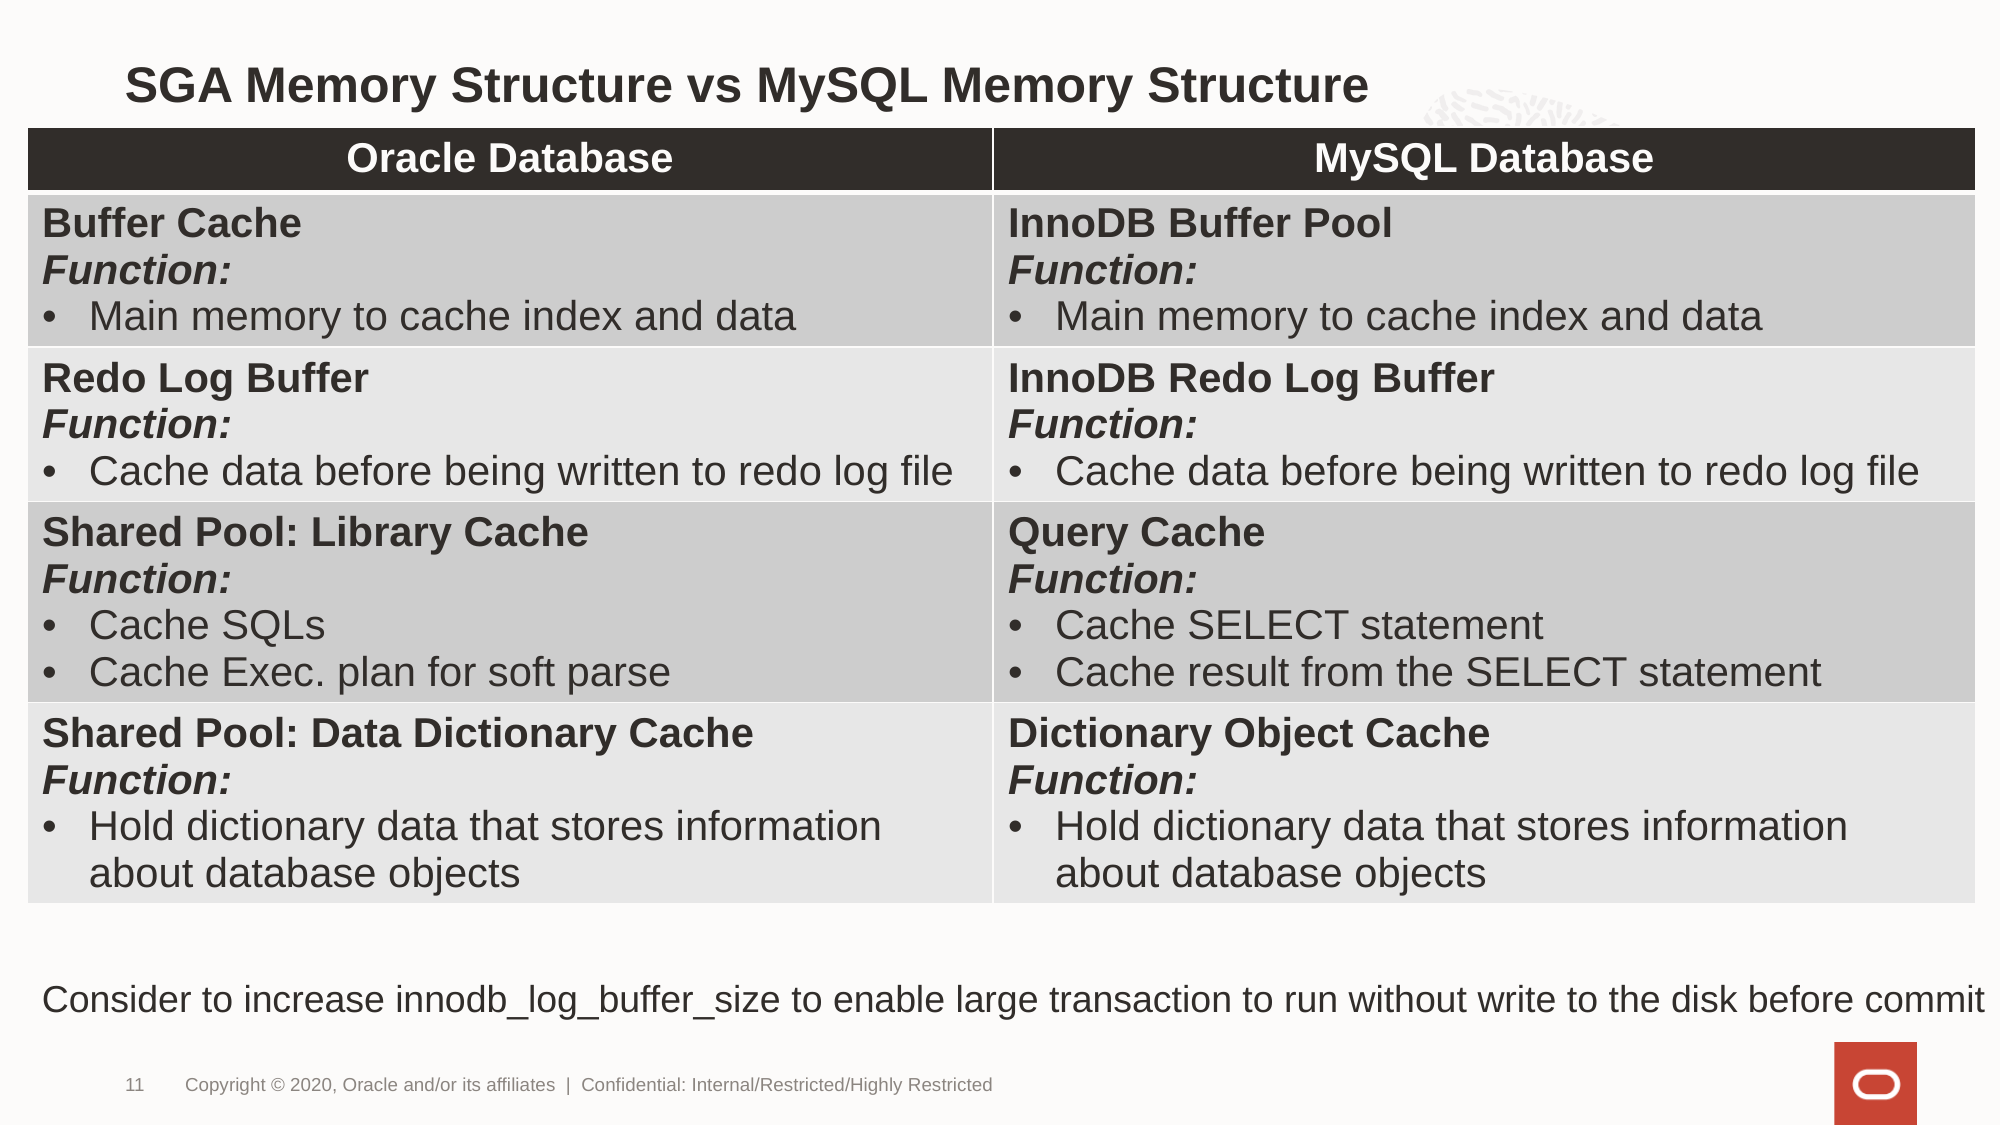

# SGA Memory Structure vs MySQL Memory Structure
| Oracle Database | MySQL Database |
| --- | --- |
| Buffer Cache Function: Main memory to cache index and data | InnoDB Buffer Pool Function: Main memory to cache index and data |
| Redo Log Buffer Function: Cache data before being written to redo log file | InnoDB Redo Log Buffer Function: Cache data before being written to redo log file |
| Shared Pool: Library Cache Function: Cache SQLs Cache Exec. plan for soft parse | Query Cache Function: Cache SELECT statement Cache result from the SELECT statement |
| Shared Pool: Data Dictionary Cache Function: Hold dictionary data that stores information about database objects | Dictionary Object Cache Function: Hold dictionary data that stores information about database objects |
Consider to increase innodb_log_buffer_size to enable large transaction to run without write to the disk before commit
11
Copyright © 2020, Oracle and/or its affiliates  |  Confidential: Internal/Restricted/Highly Restricted